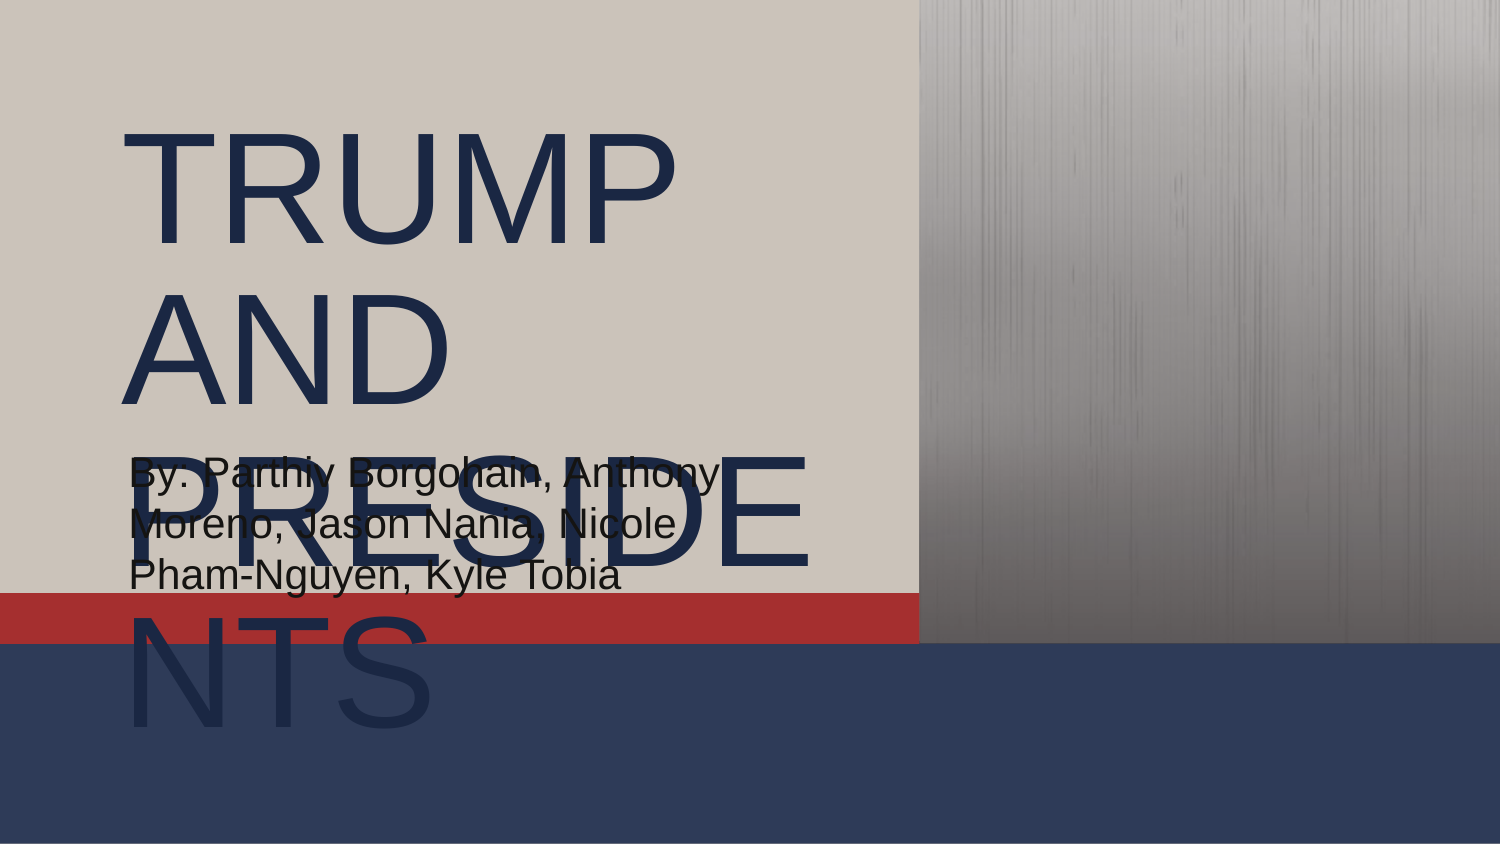

# TRUMP AND PRESIDENTS
By: Parthiv Borgohain, Anthony Moreno, Jason Nania, Nicole Pham-Nguyen, Kyle Tobia